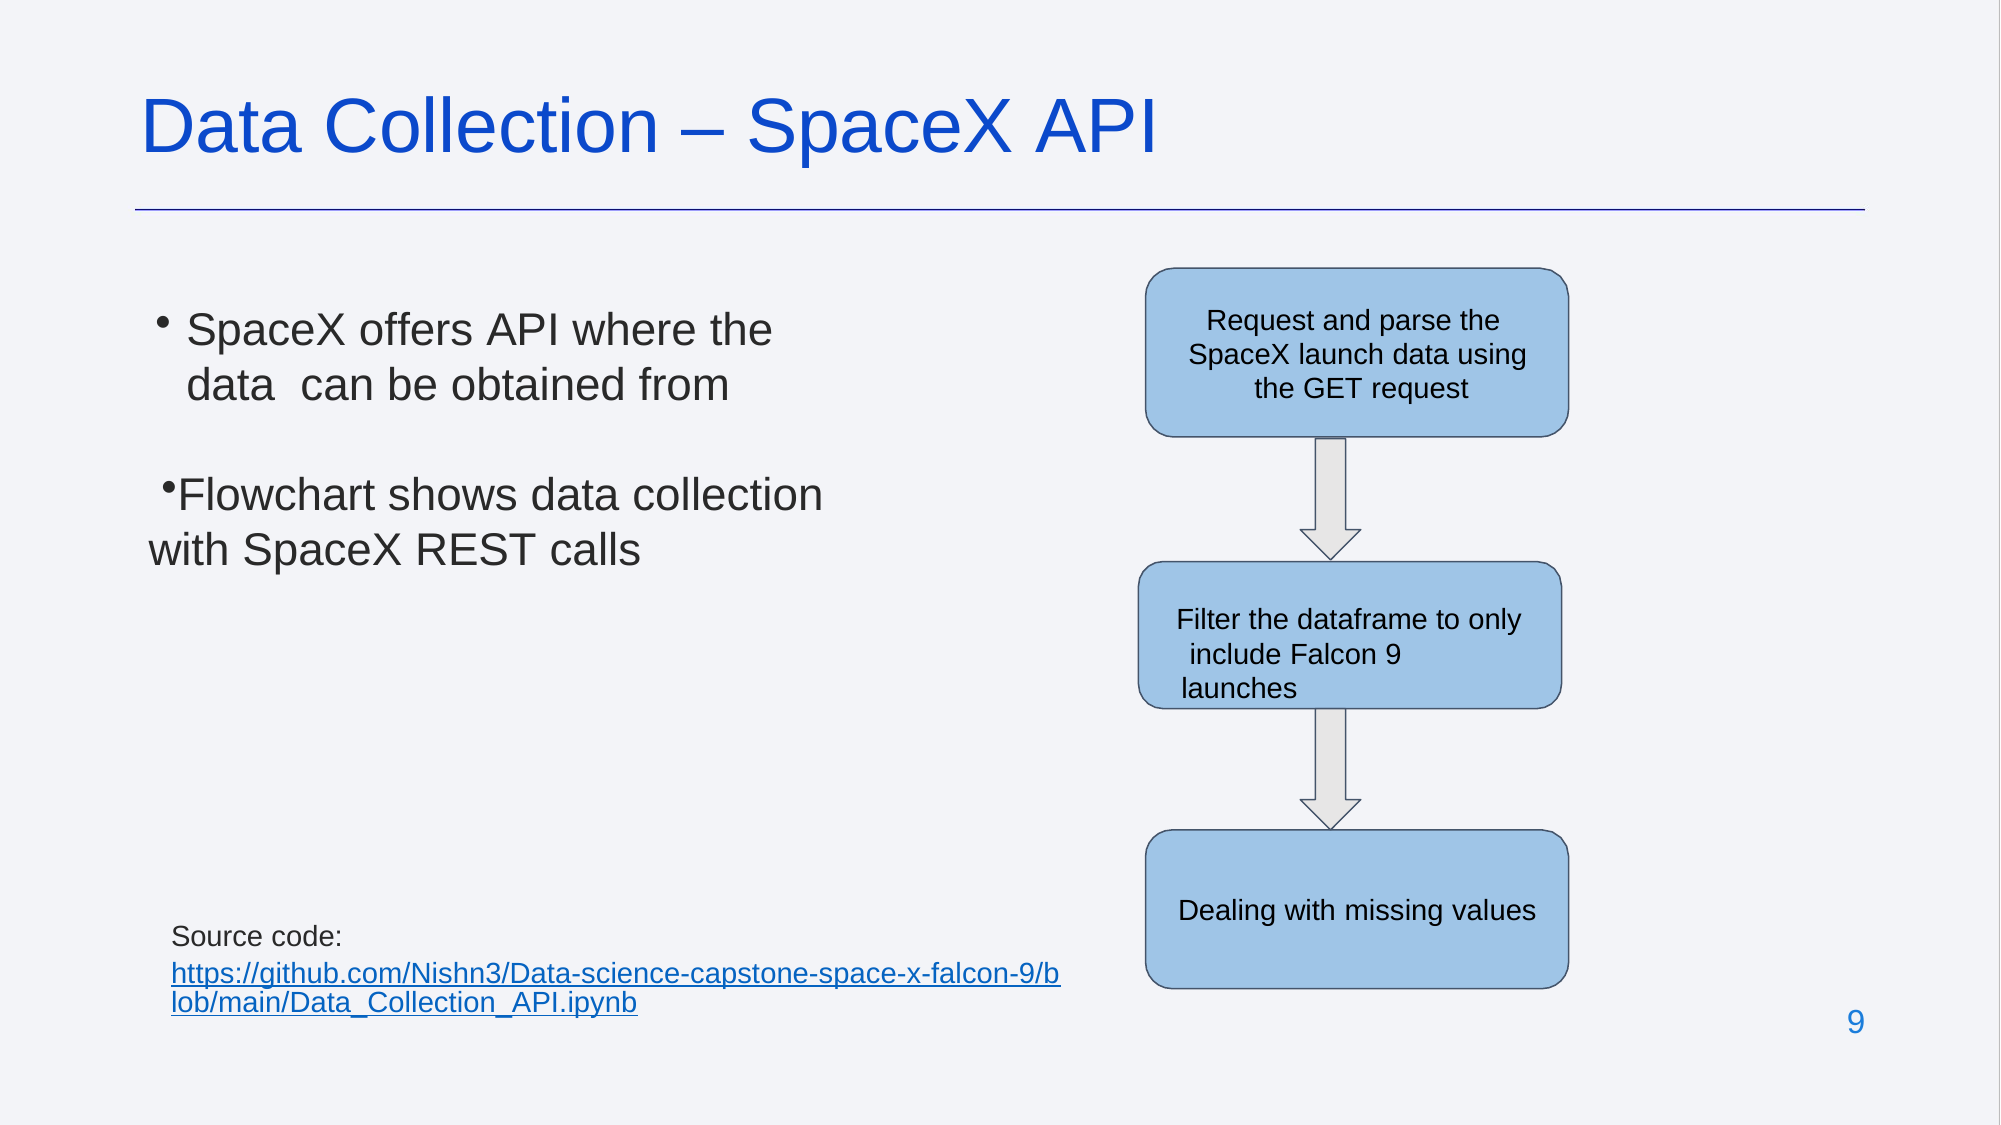

# Data Collection – SpaceX API

SpaceX offers API where the data  can be obtained from
Request and parse the  SpaceX launch data using  the GET request

Flowchart shows data collection  with SpaceX REST calls

Filter the dataframe to only  include Falcon 9 launches

Dealing with missing values
Source code:
https://github.com/Nishn3/Data-science-capstone-space-x-falcon-9/blob/main/Data_Collection_API.ipynb
9